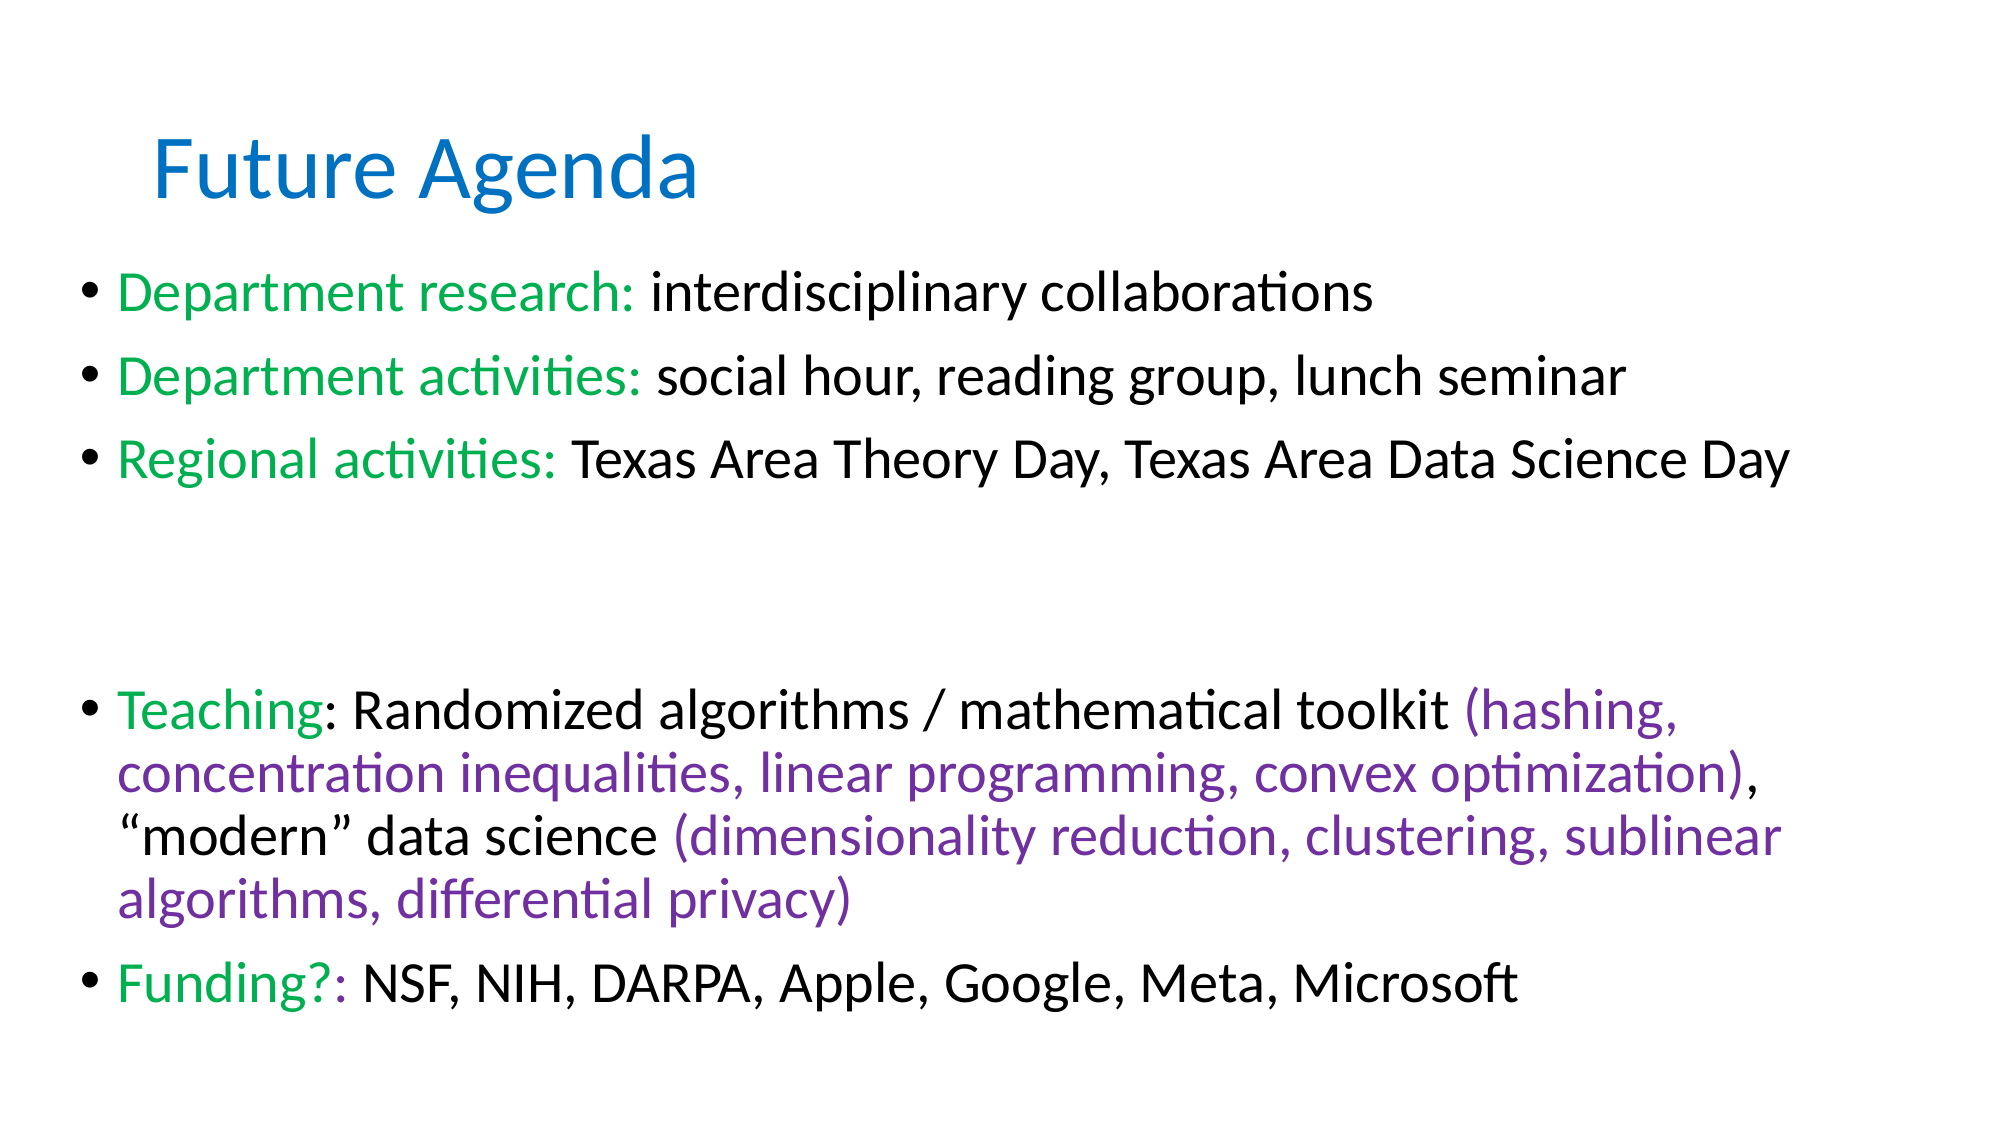

# Future Agenda
Department research: interdisciplinary collaborations
Department activities: social hour, reading group, lunch seminar
Regional activities: Texas Area Theory Day, Texas Area Data Science Day

Teaching: Randomized algorithms / mathematical toolkit (hashing, concentration inequalities, linear programming, convex optimization), “modern” data science (dimensionality reduction, clustering, sublinear algorithms, differential privacy)
Funding?: NSF, NIH, DARPA, Apple, Google, Meta, Microsoft